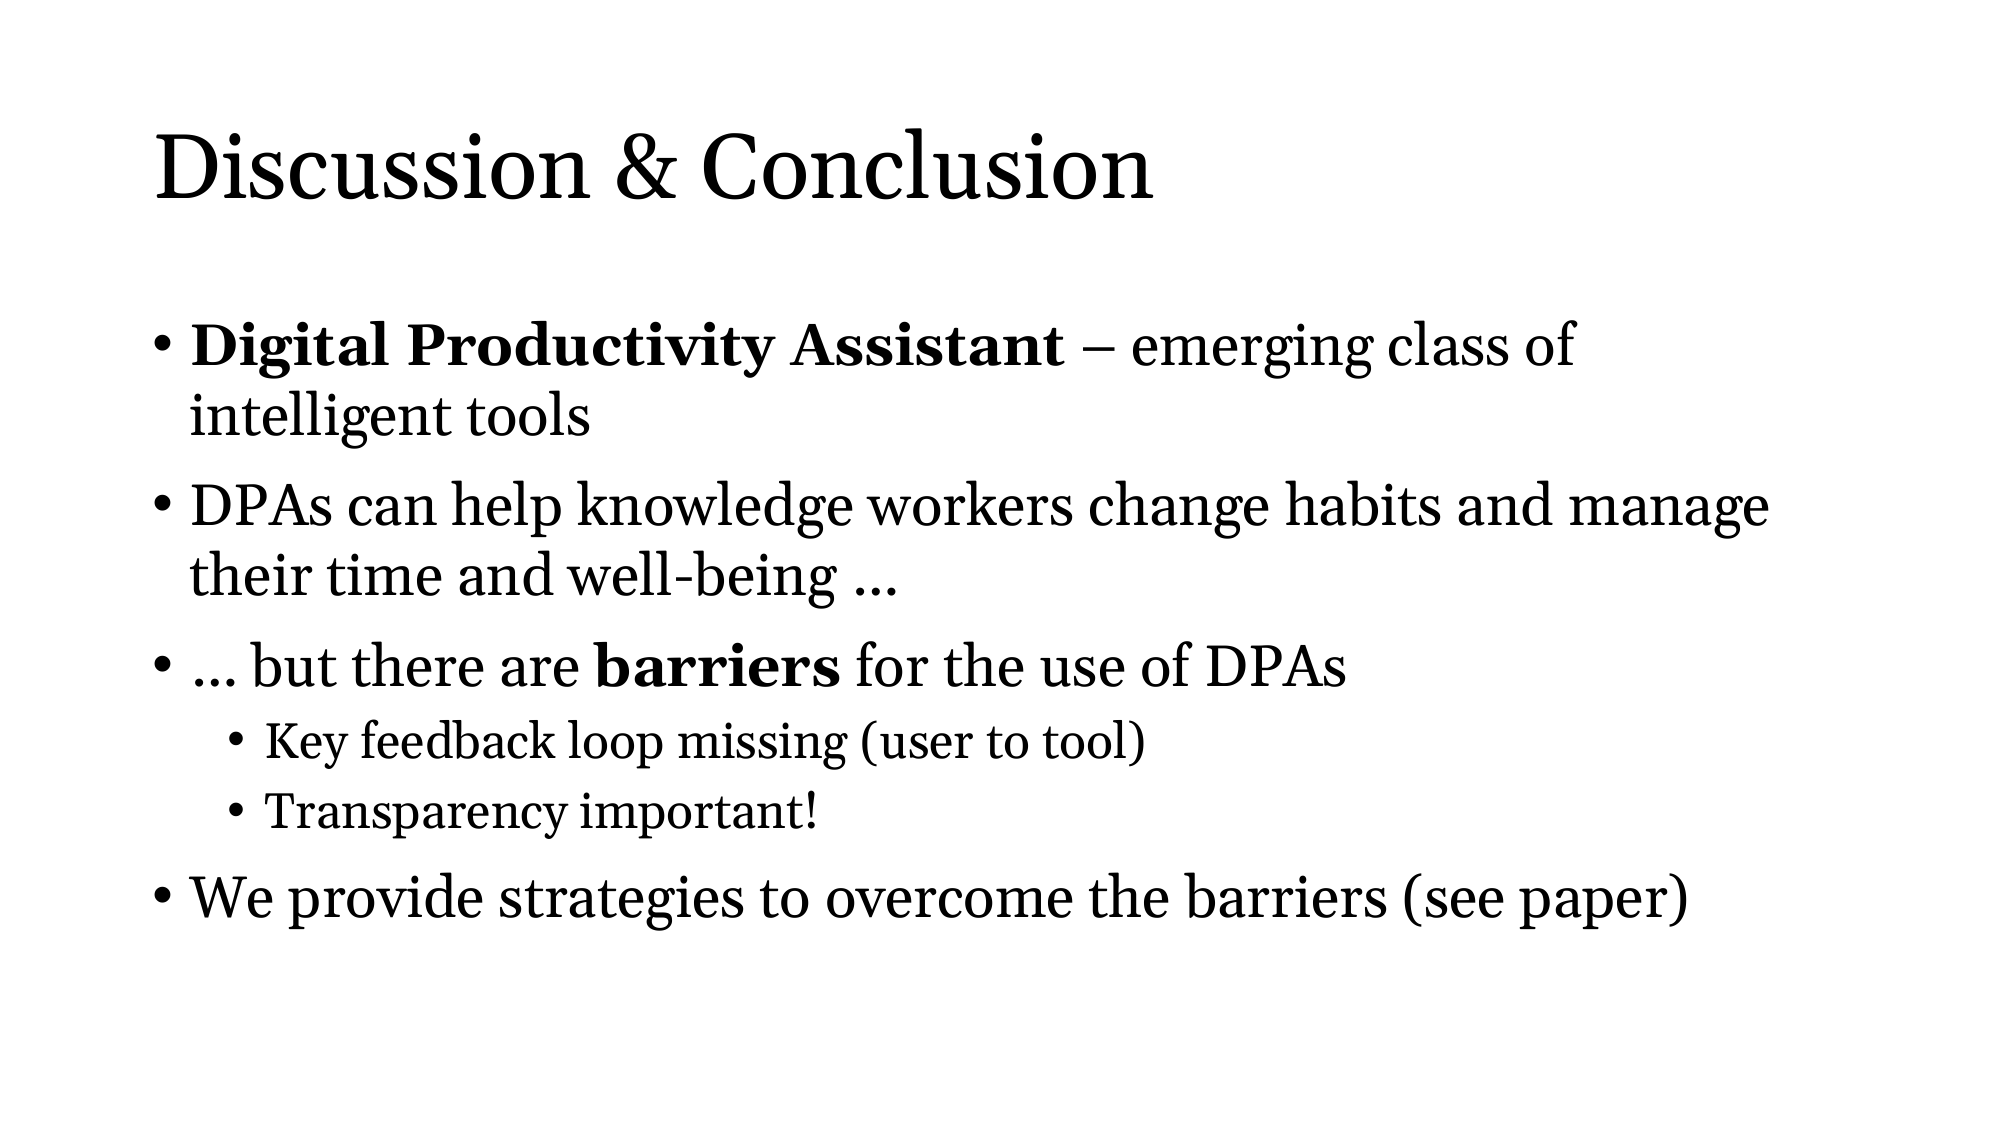

# Discussion & Conclusion
Digital Productivity Assistant – emerging class of intelligent tools
DPAs can help knowledge workers change habits and manage their time and well-being …
… but there are barriers for the use of DPAs
Key feedback loop missing (user to tool)
Transparency important!
We provide strategies to overcome the barriers (see paper)